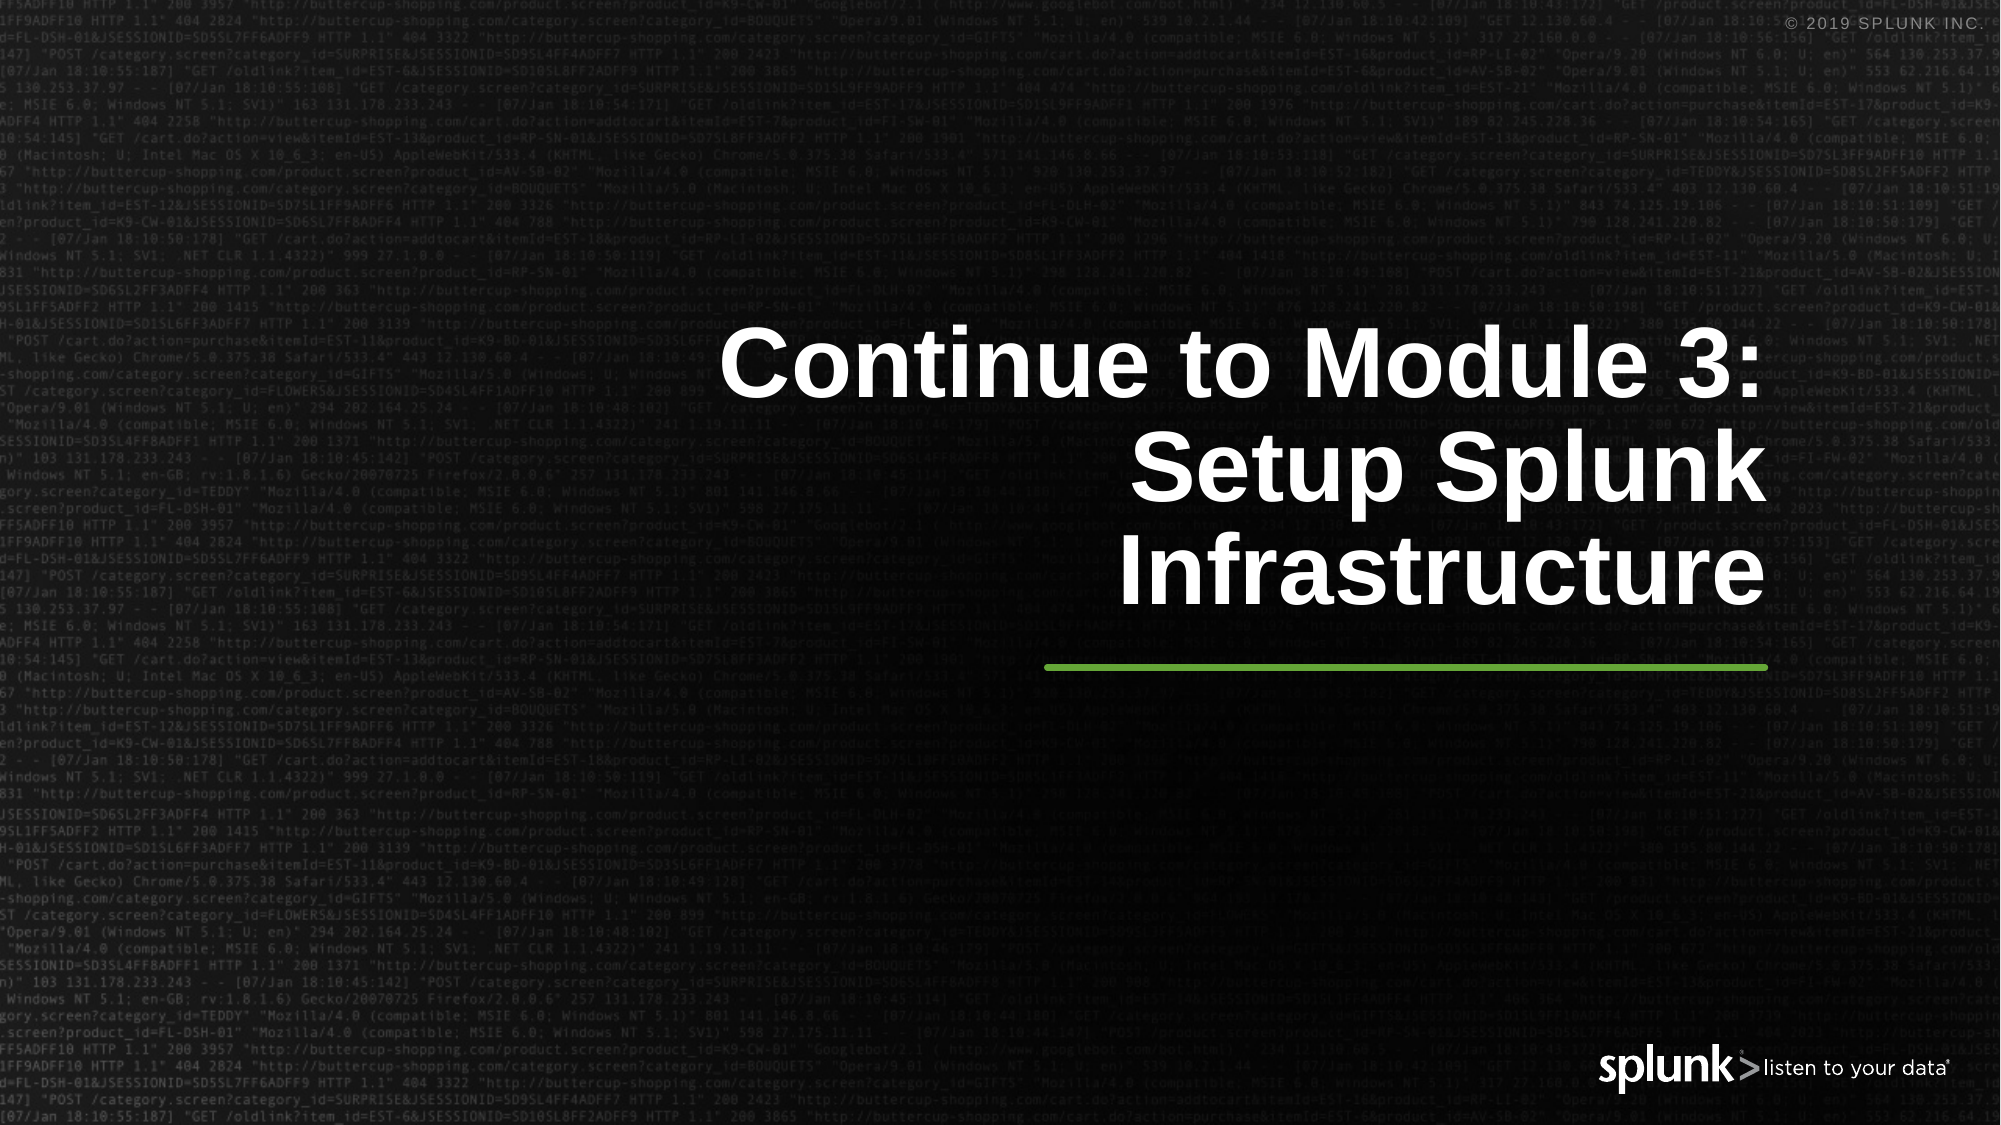

# Continue to Module 3: Setup Splunk Infrastructure